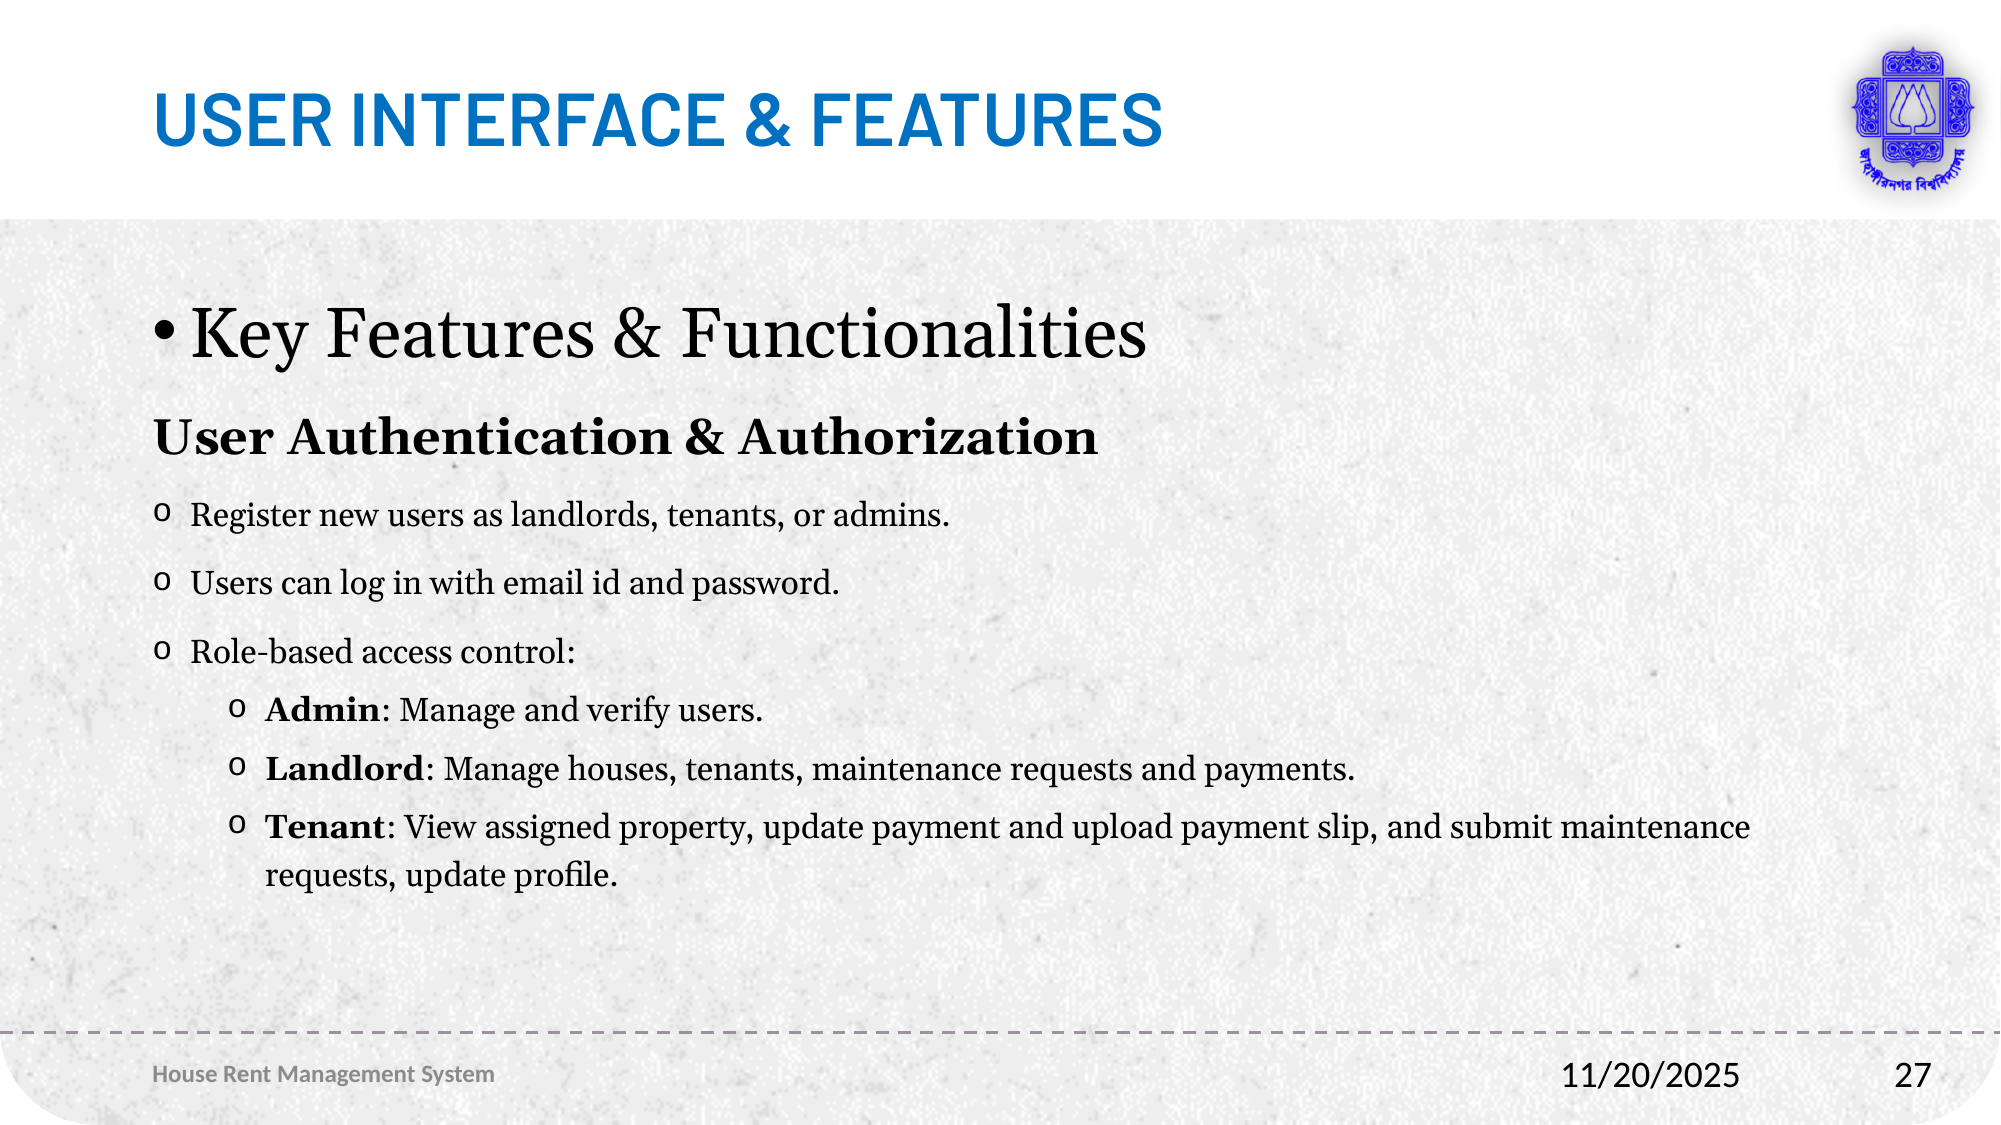

# User Interface & Features
Key Features & Functionalities
User Authentication & Authorization
Register new users as landlords, tenants, or admins.
Users can log in with email id and password.
Role-based access control:
Admin: Manage and verify users.
Landlord: Manage houses, tenants, maintenance requests and payments.
Tenant: View assigned property, update payment and upload payment slip, and submit maintenance requests, update profile.
House Rent Management System
27